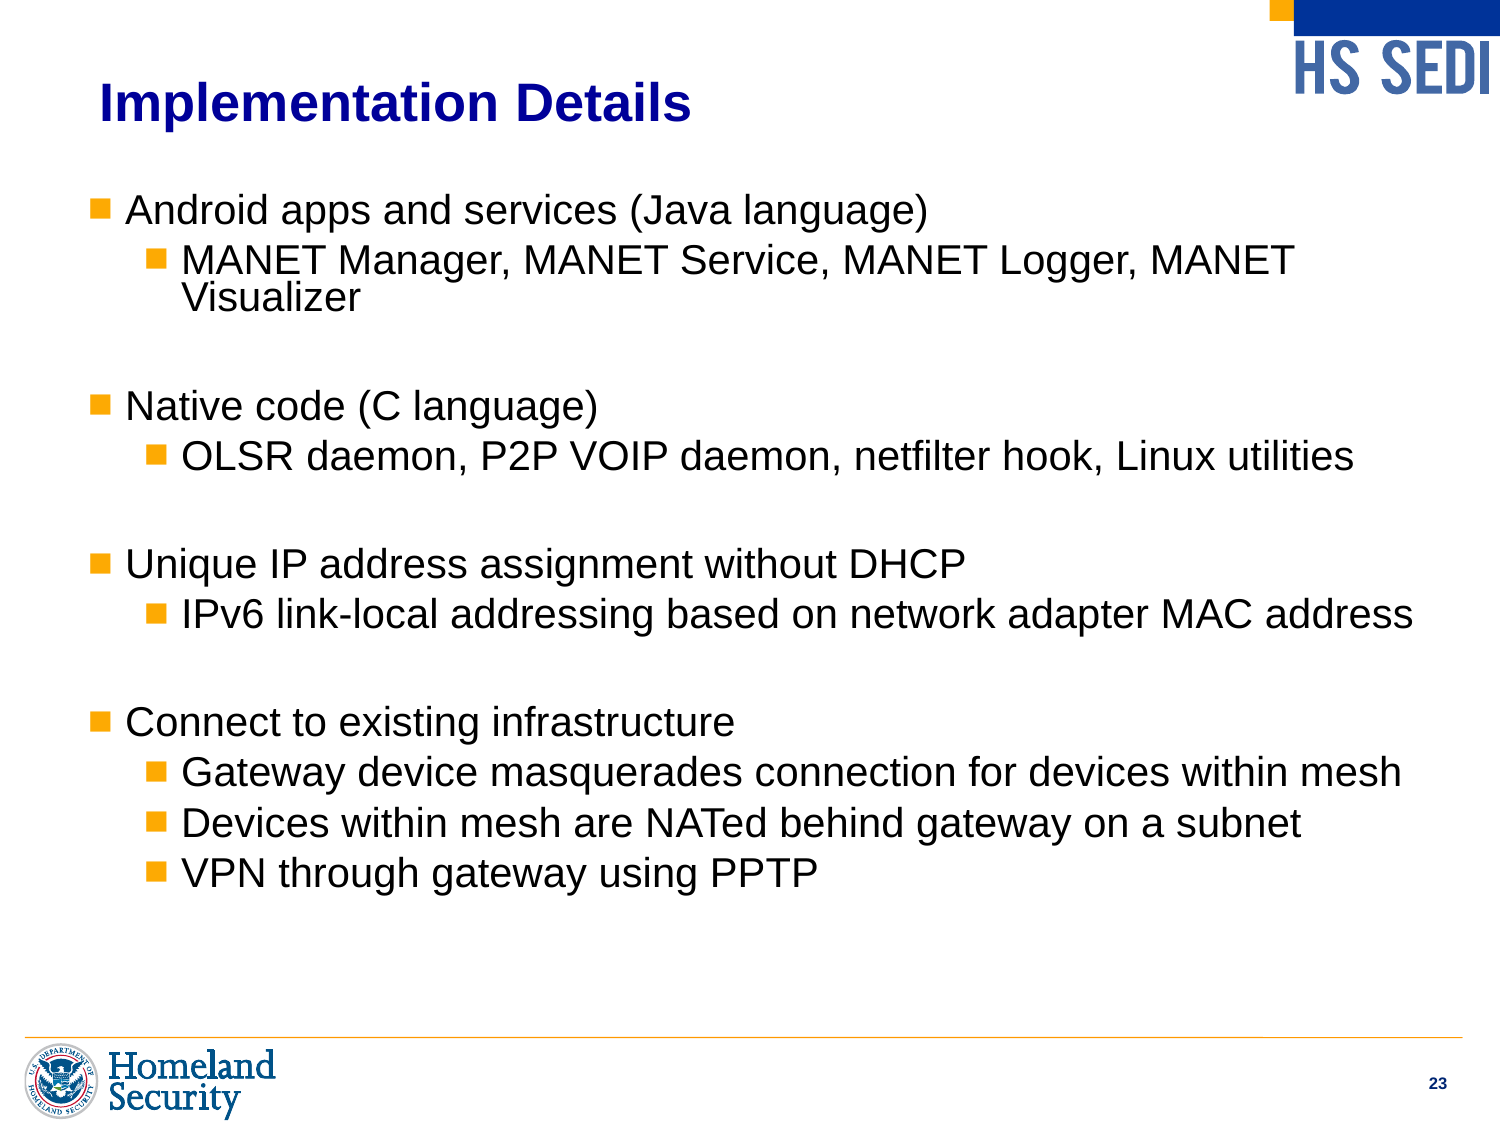

# Implementation Details
Android apps and services (Java language)
MANET Manager, MANET Service, MANET Logger, MANET Visualizer

Native code (C language)
OLSR daemon, P2P VOIP daemon, netfilter hook, Linux utilities

Unique IP address assignment without DHCP
IPv6 link-local addressing based on network adapter MAC address

Connect to existing infrastructure
Gateway device masquerades connection for devices within mesh
Devices within mesh are NATed behind gateway on a subnet
VPN through gateway using PPTP

23